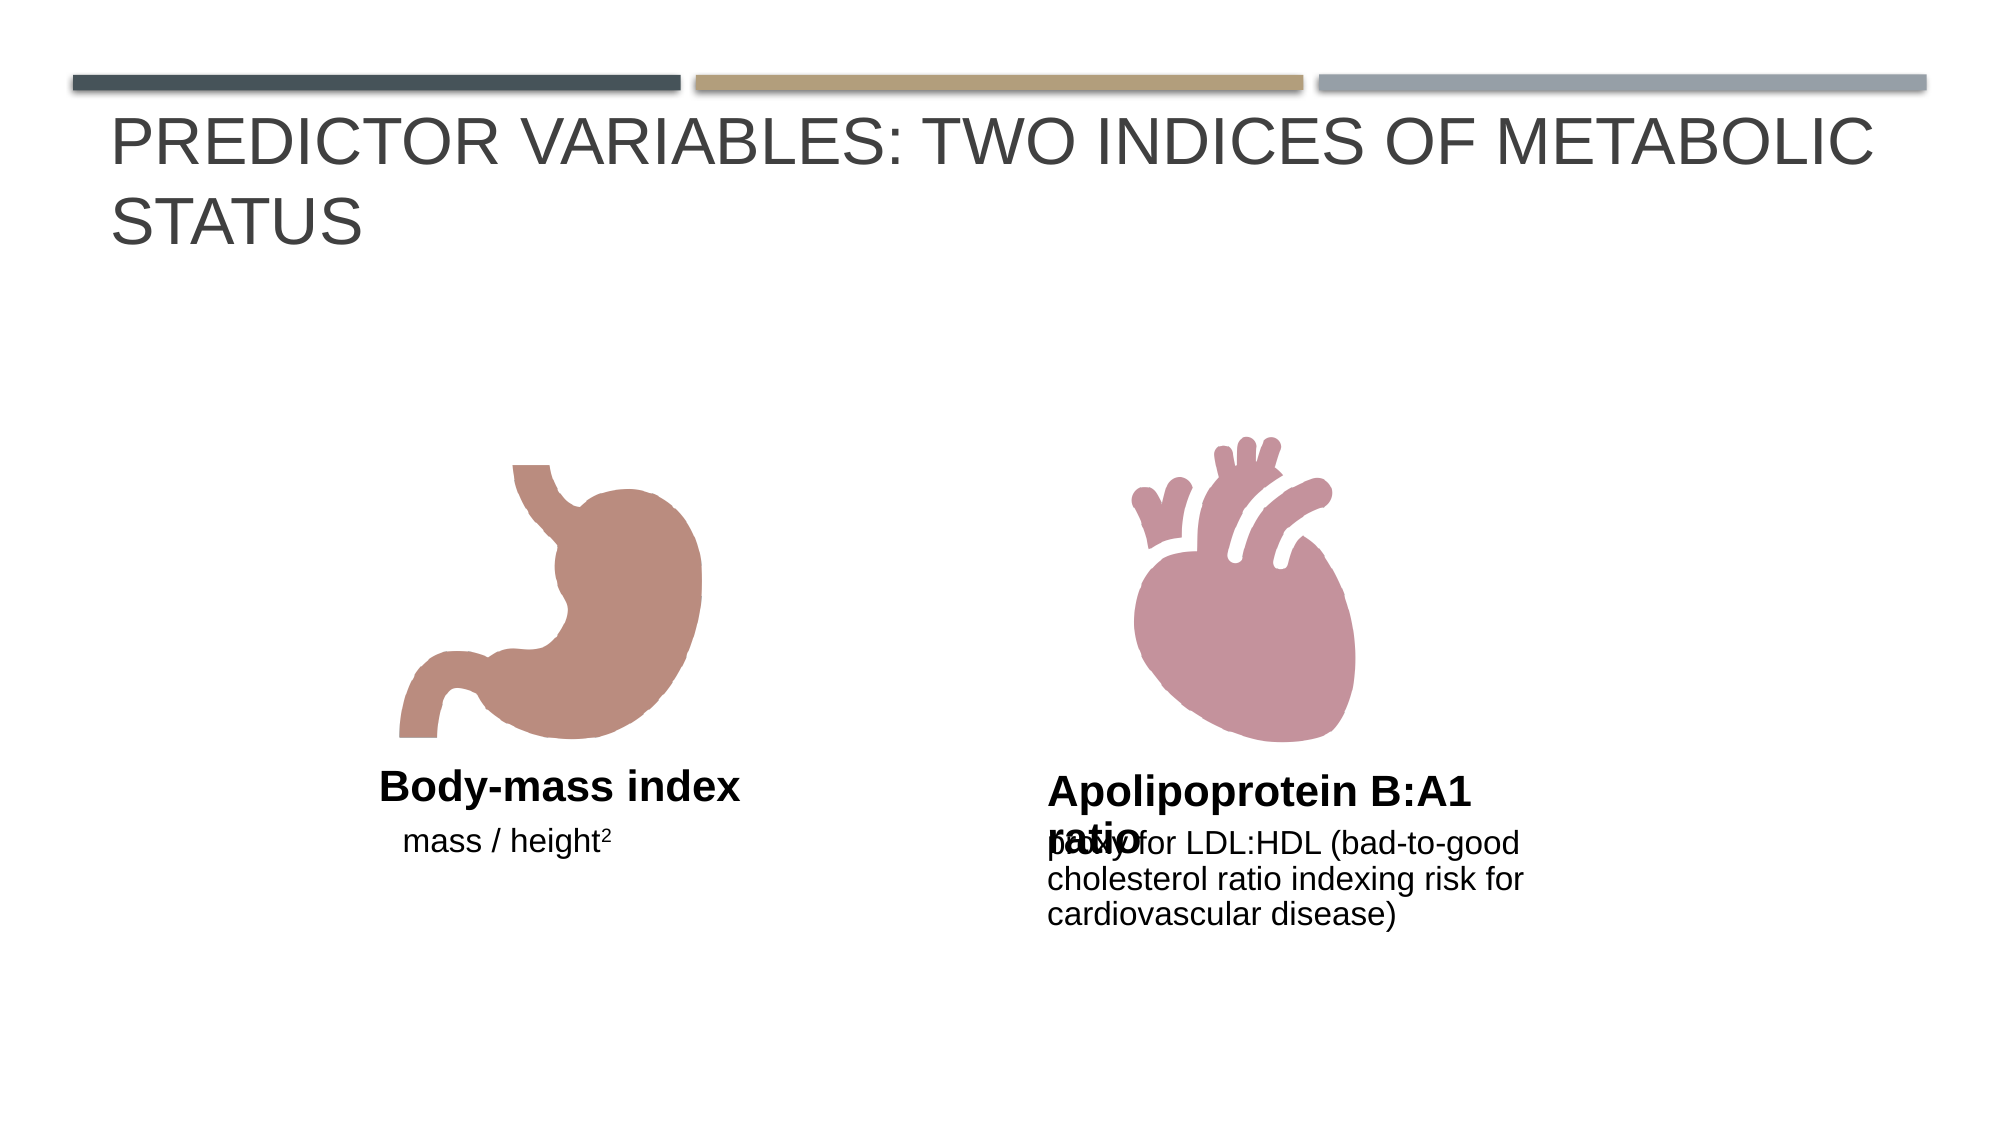

# predictor variables: two indices of metabolic status
Body-mass index
Apolipoprotein B:A1 ratio
proxy for LDL:HDL (bad-to-good cholesterol ratio indexing risk for cardiovascular disease)

mass / height2